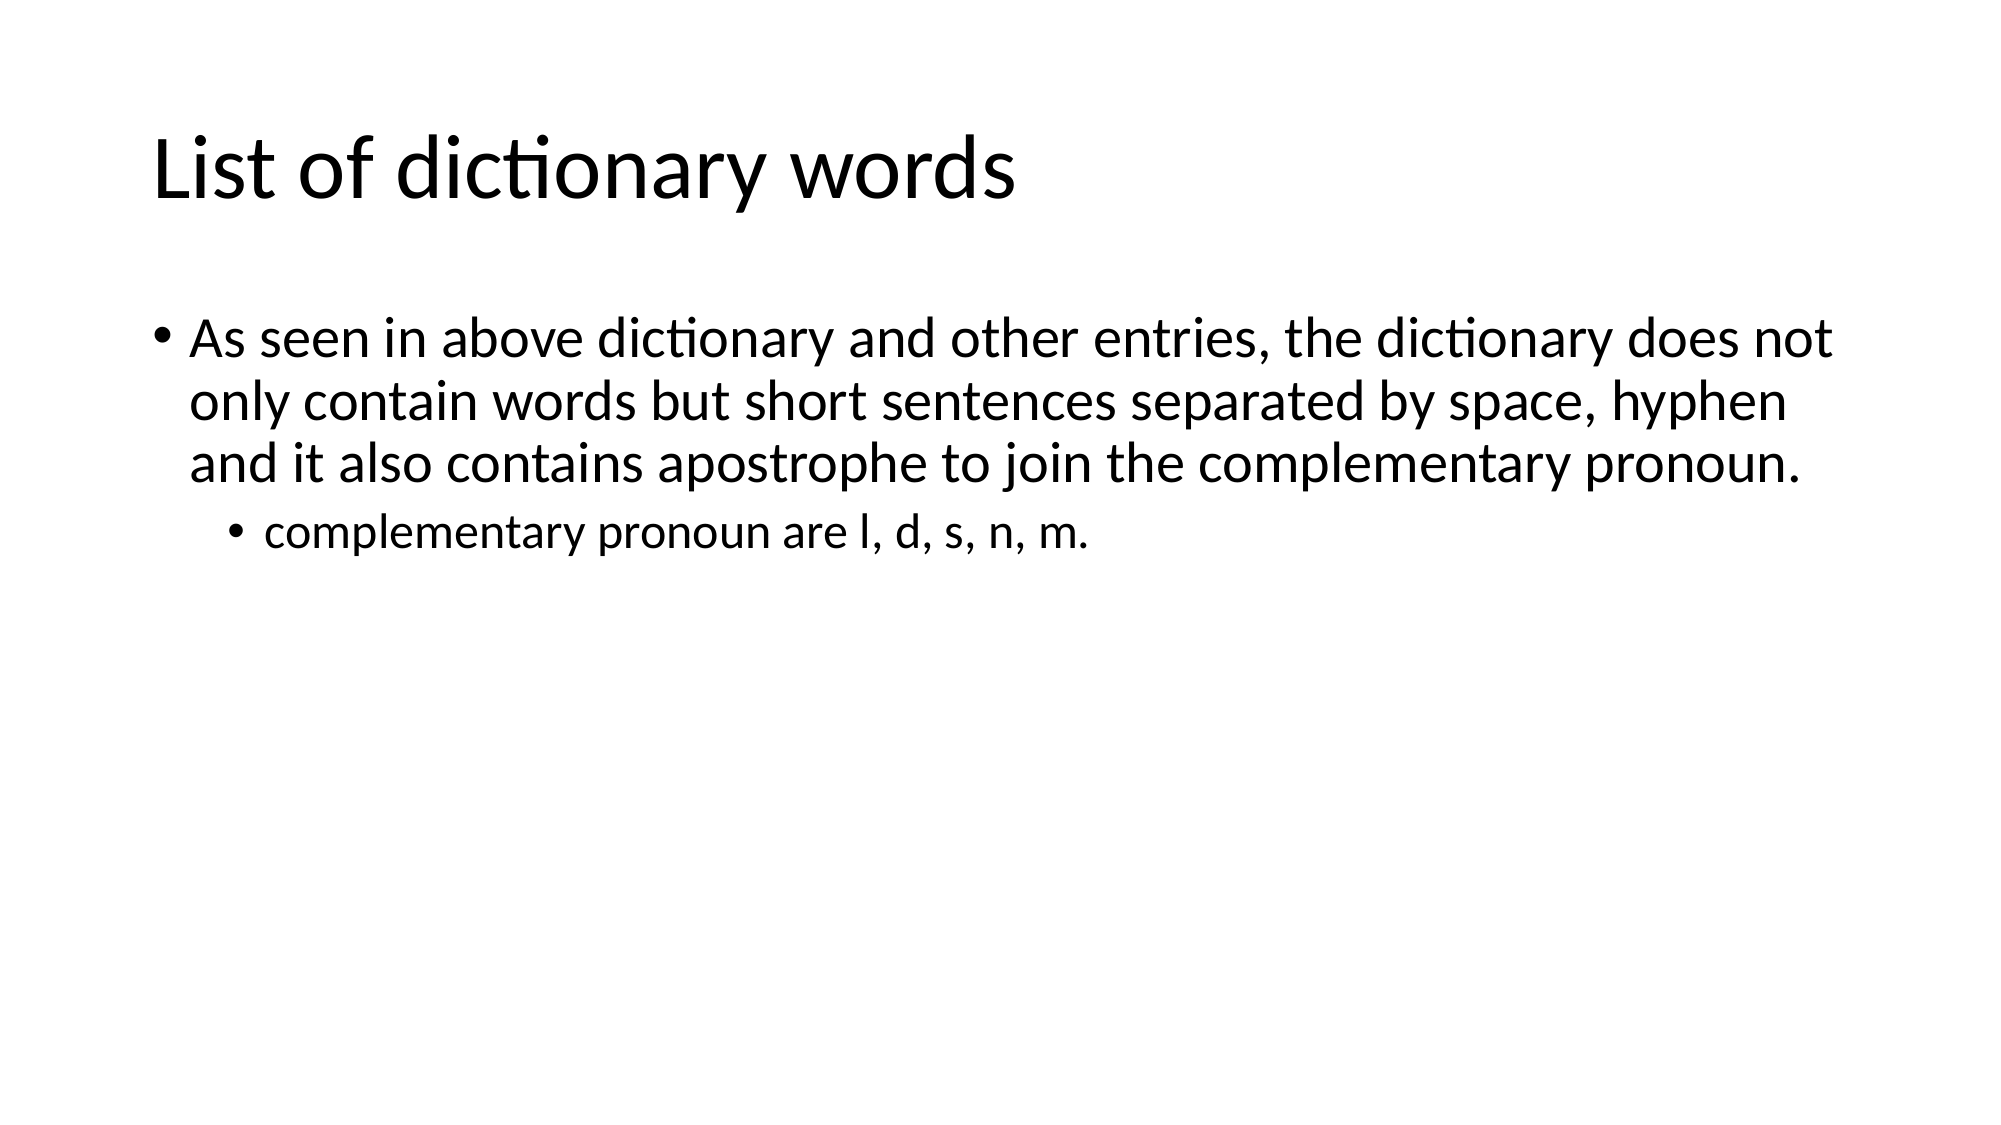

# List of dictionary words
As seen in above dictionary and other entries, the dictionary does not only contain words but short sentences separated by space, hyphen and it also contains apostrophe to join the complementary pronoun.
complementary pronoun are l, d, s, n, m.